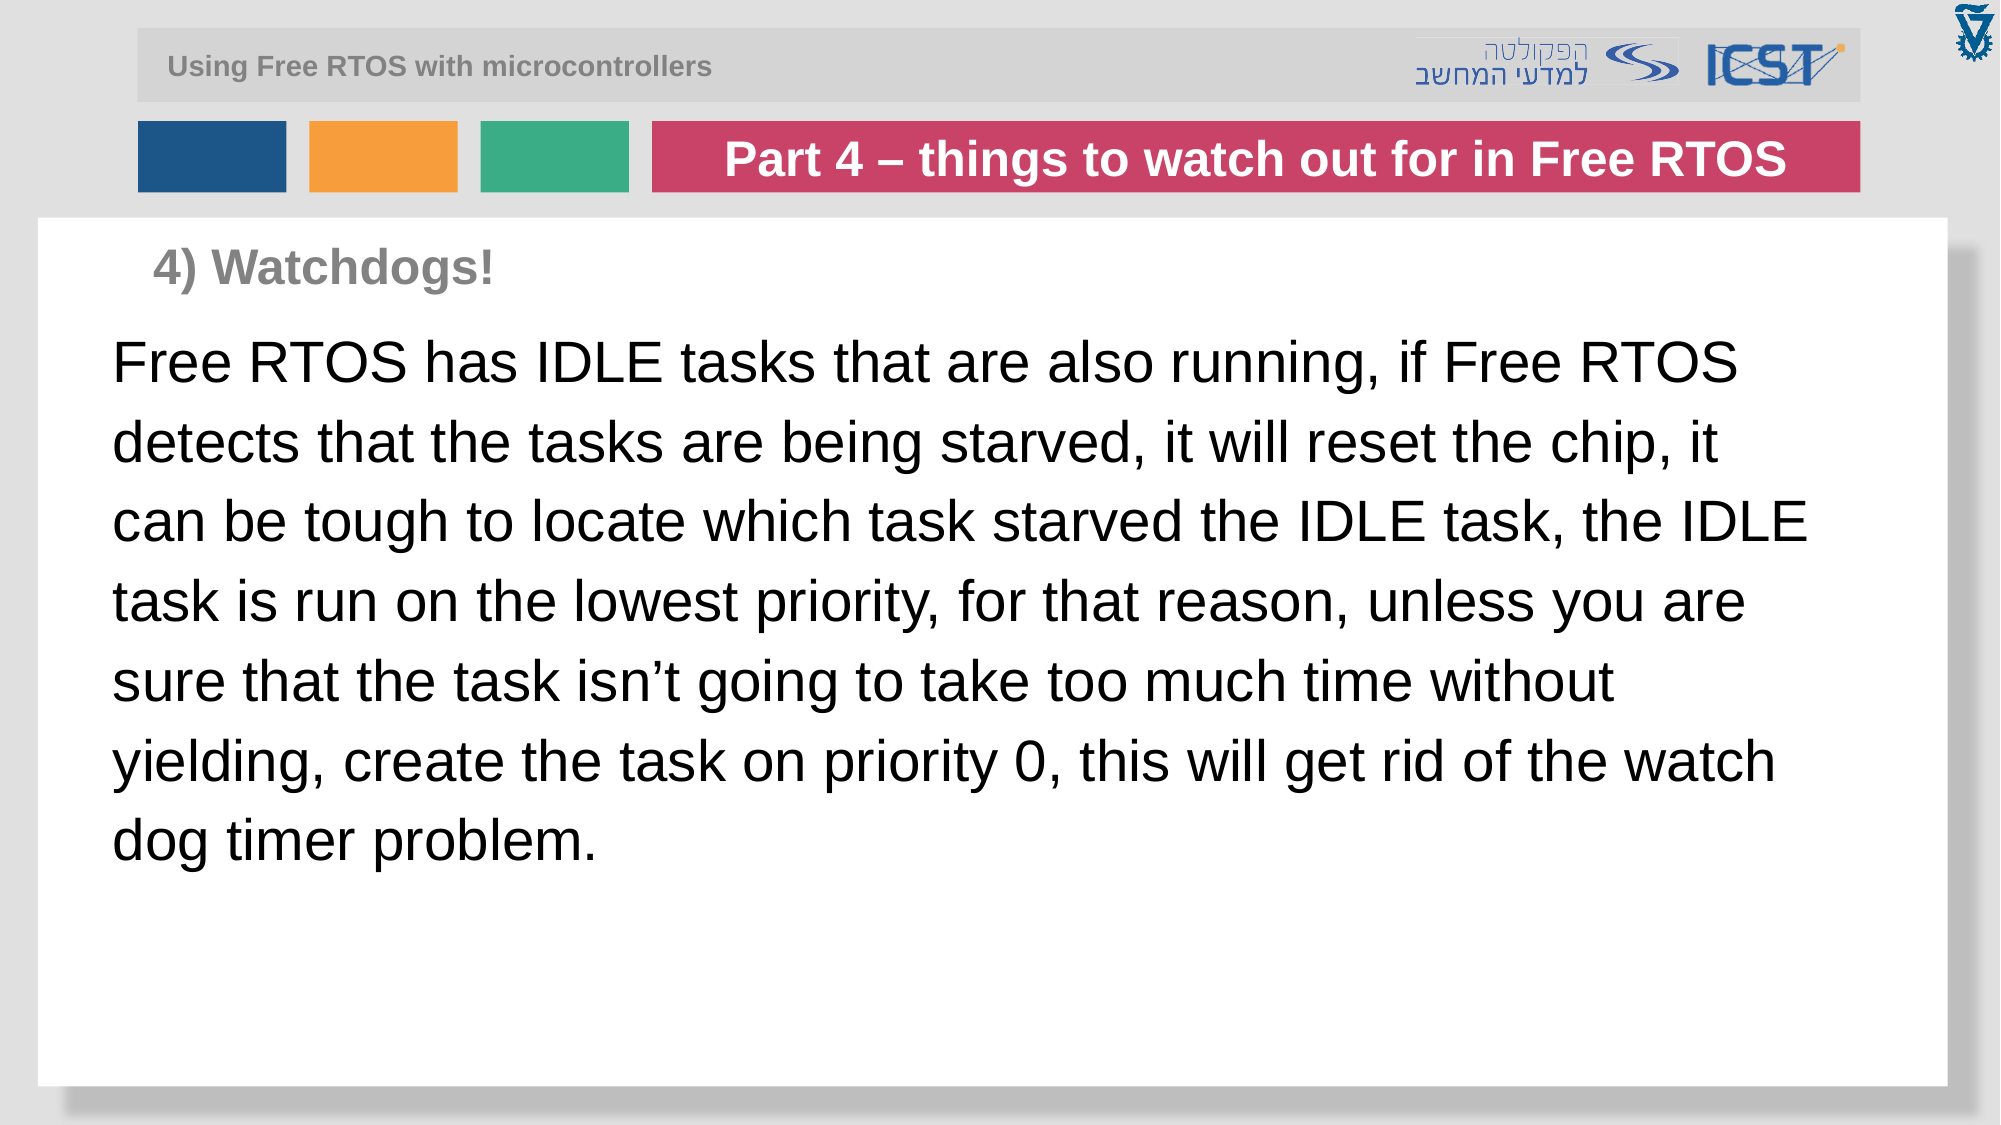

4) Watchdogs!
Free RTOS has IDLE tasks that are also running, if Free RTOS detects that the tasks are being starved, it will reset the chip, it can be tough to locate which task starved the IDLE task, the IDLE task is run on the lowest priority, for that reason, unless you are sure that the task isn’t going to take too much time without yielding, create the task on priority 0, this will get rid of the watch dog timer problem.